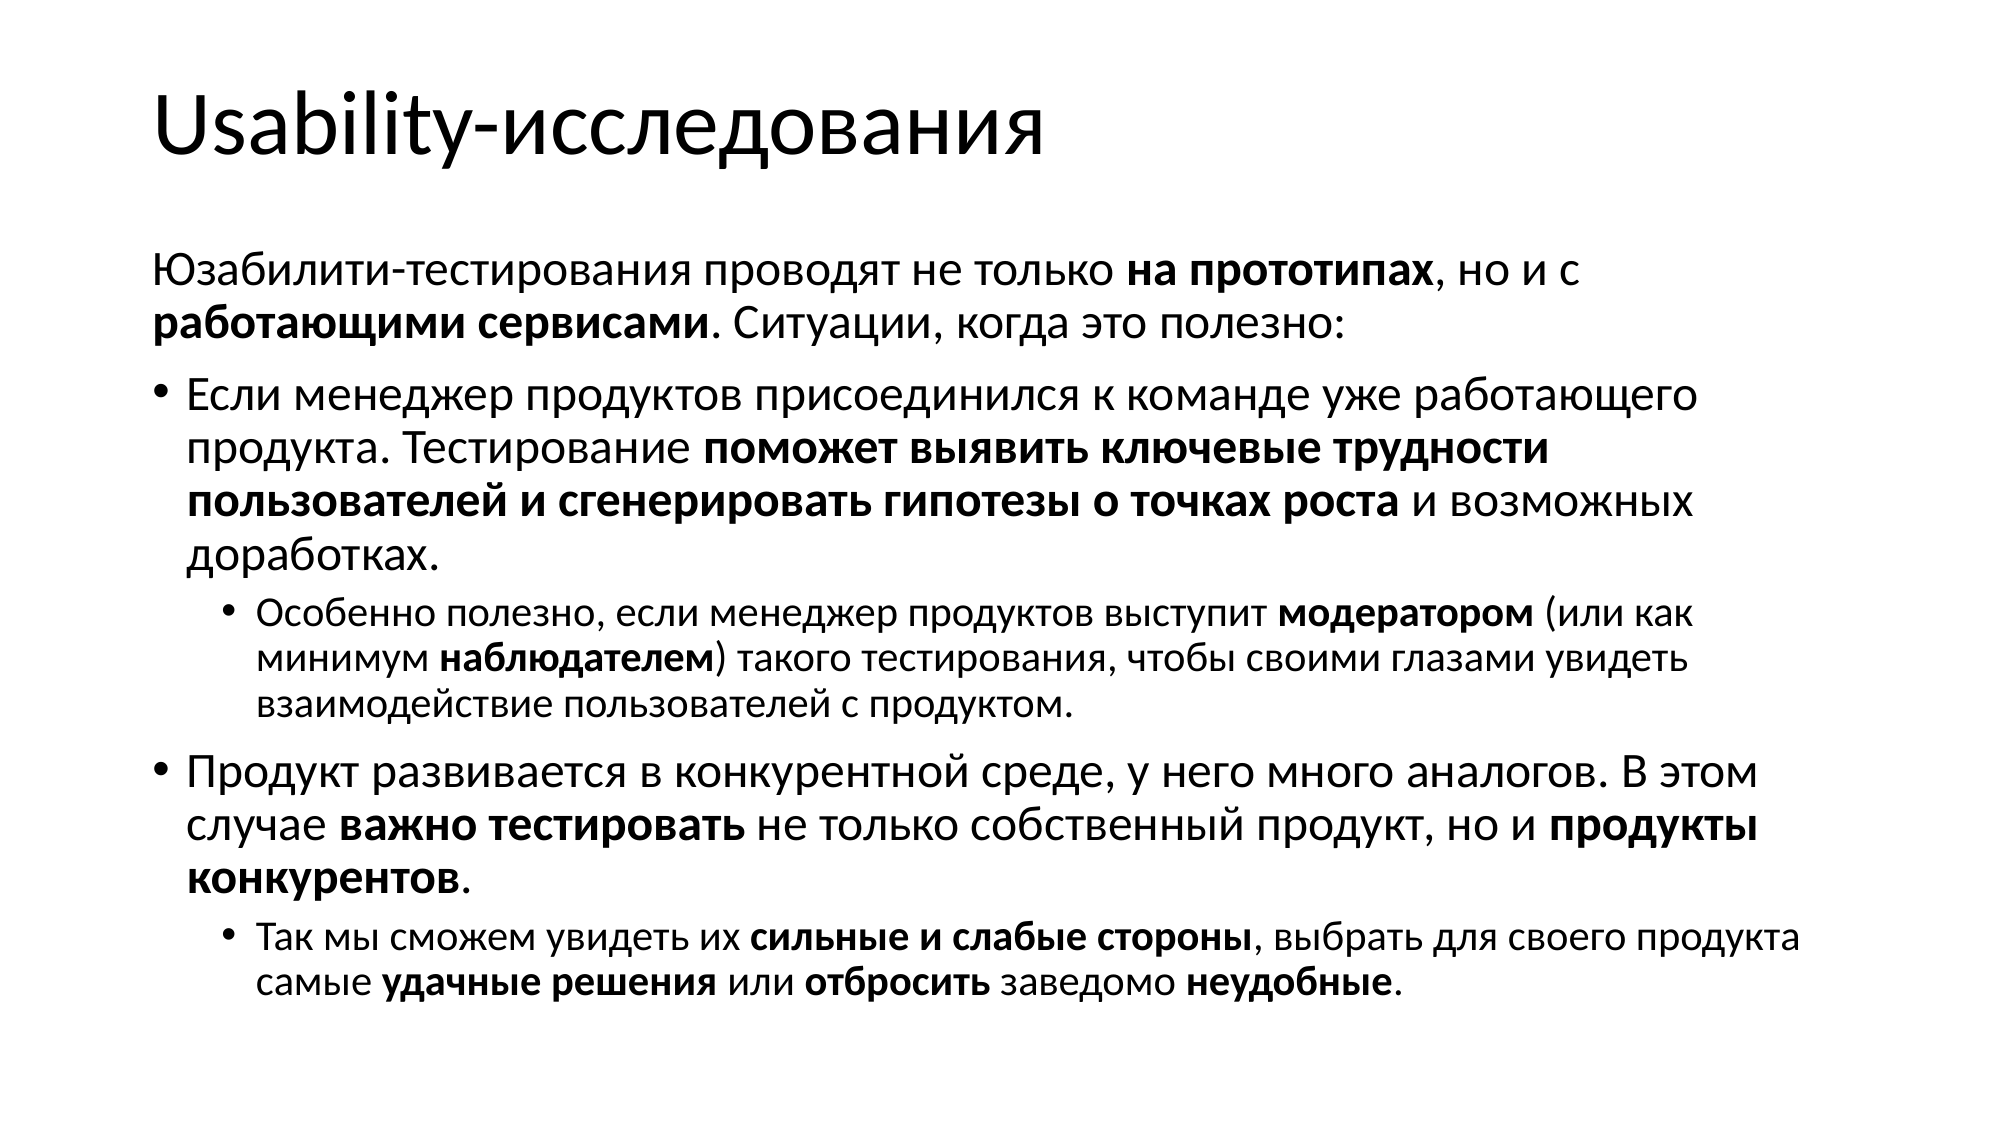

# Usability-исследования
Юзабилити-тестирования проводят не только на прототипах, но и с работающими сервисами. Ситуации, когда это полезно:
Если менеджер продуктов присоединился к команде уже работающего продукта. Тестирование поможет выявить ключевые трудности пользователей и сгенерировать гипотезы о точках роста и возможных доработках.
Особенно полезно, если менеджер продуктов выступит модератором (или как минимум наблюдателем) такого тестирования, чтобы своими глазами увидеть взаимодействие пользователей с продуктом.
Продукт развивается в конкурентной среде, у него много аналогов. В этом случае важно тестировать не только собственный продукт, но и продукты конкурентов.
Так мы сможем увидеть их сильные и слабые стороны, выбрать для своего продукта самые удачные решения или отбросить заведомо неудобные.